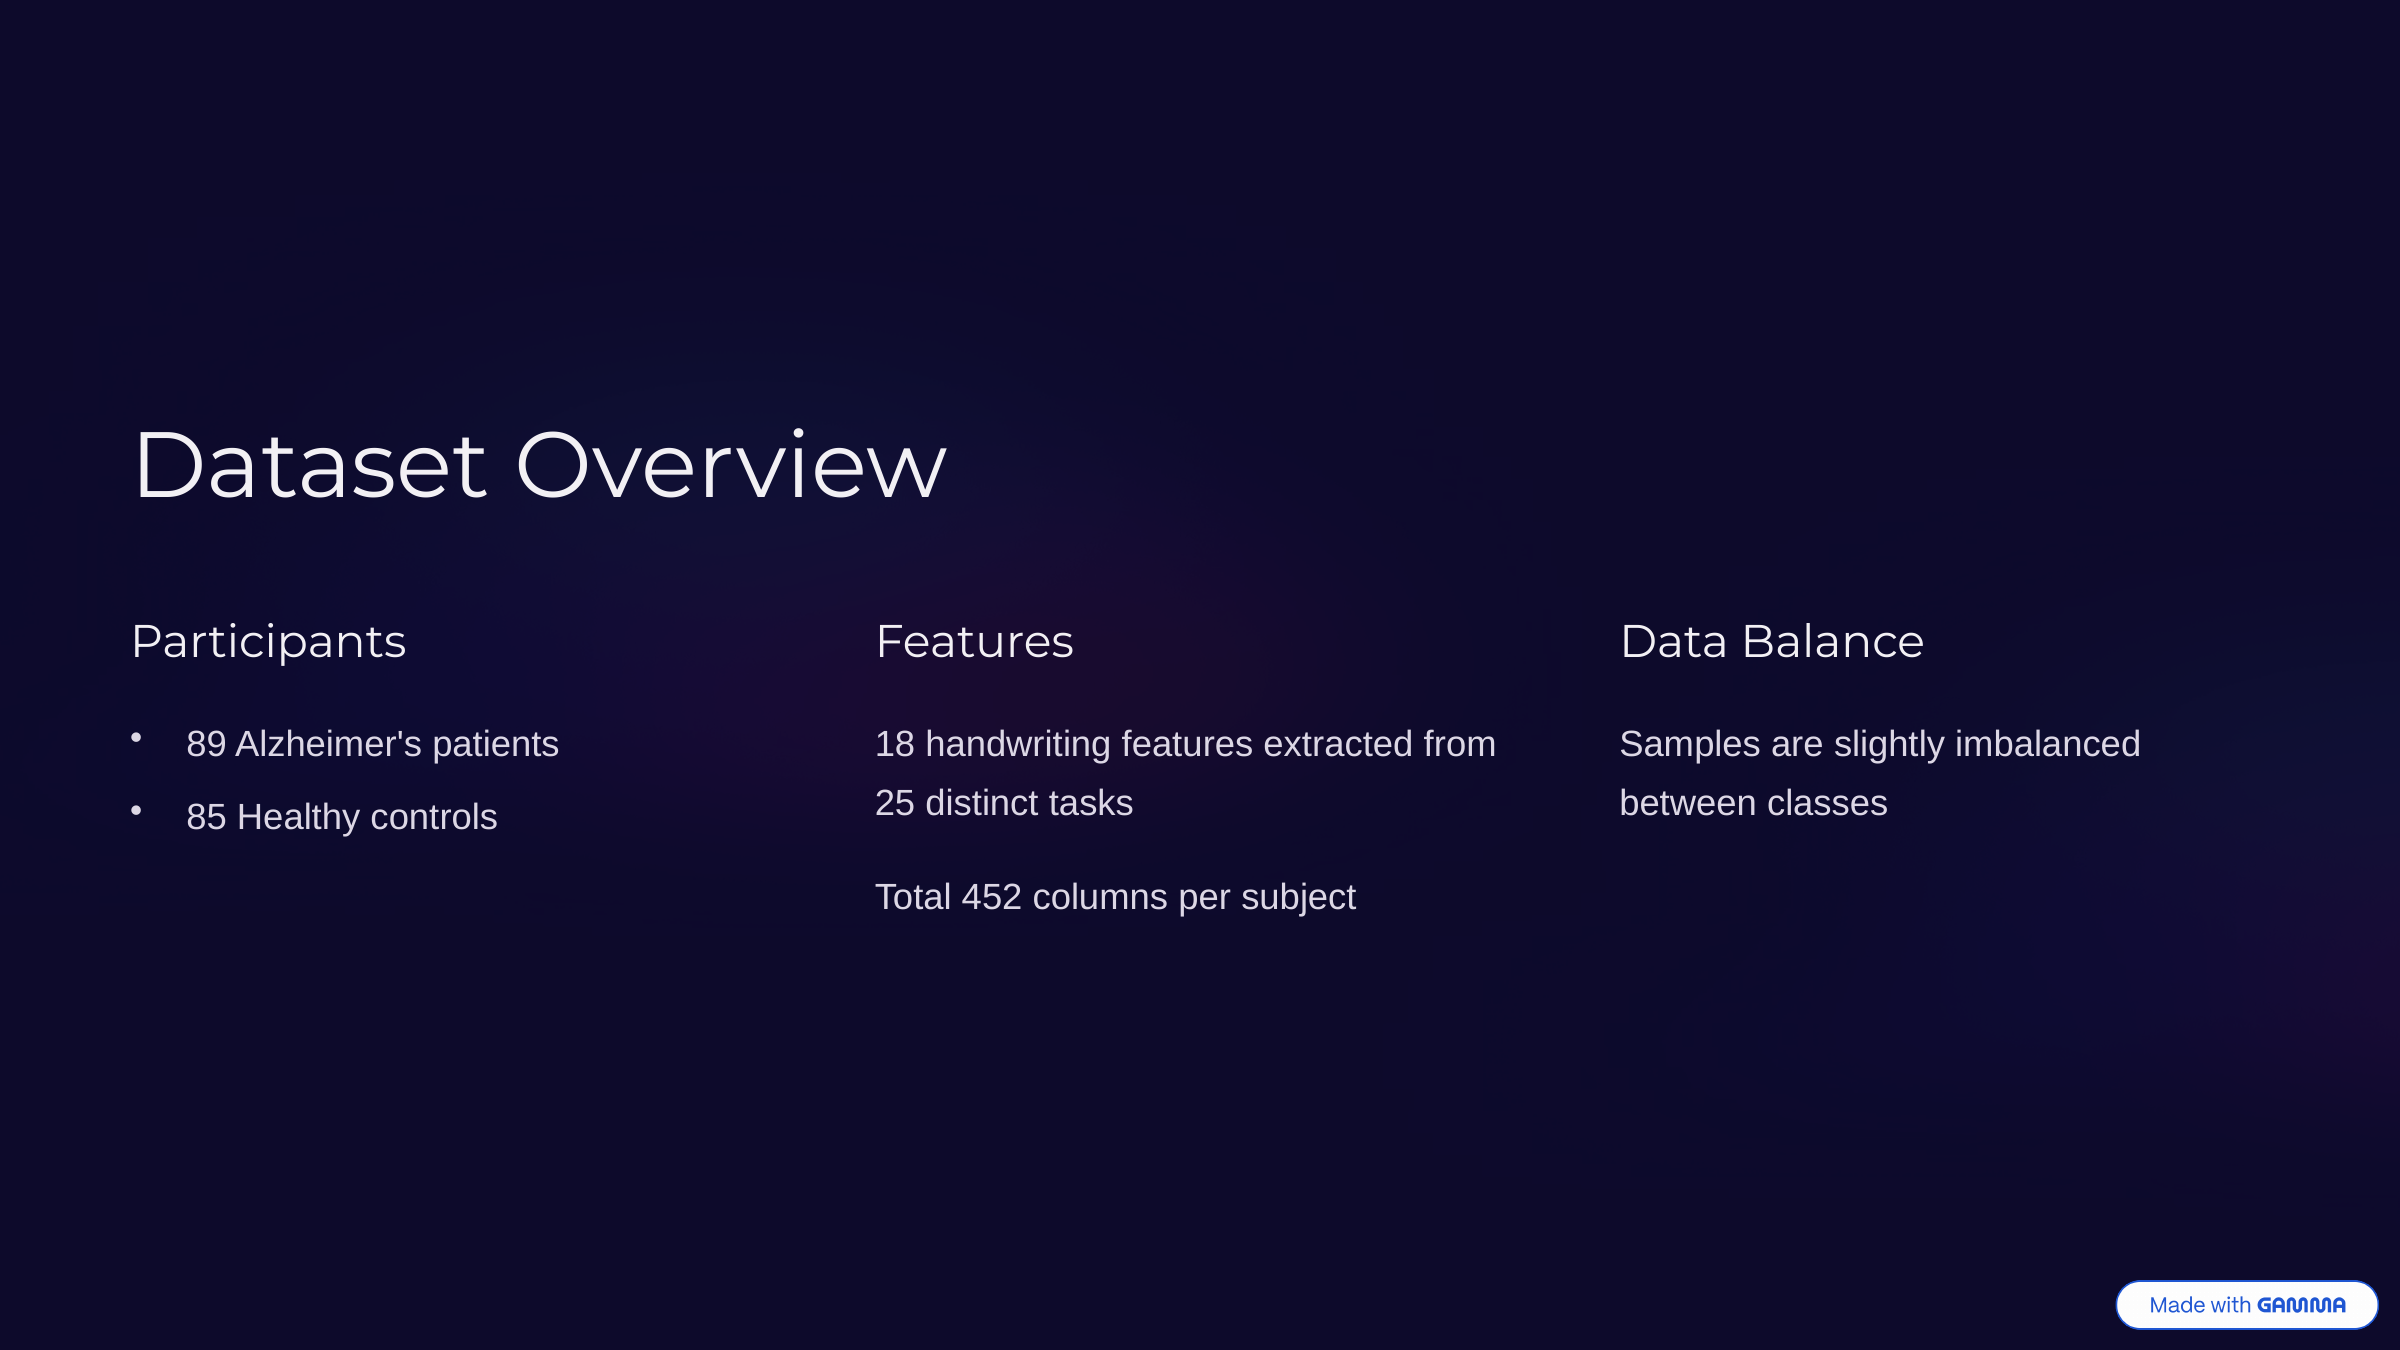

Dataset Overview
Participants
Features
Data Balance
89 Alzheimer's patients
18 handwriting features extracted from 25 distinct tasks
Samples are slightly imbalanced between classes
85 Healthy controls
Total 452 columns per subject